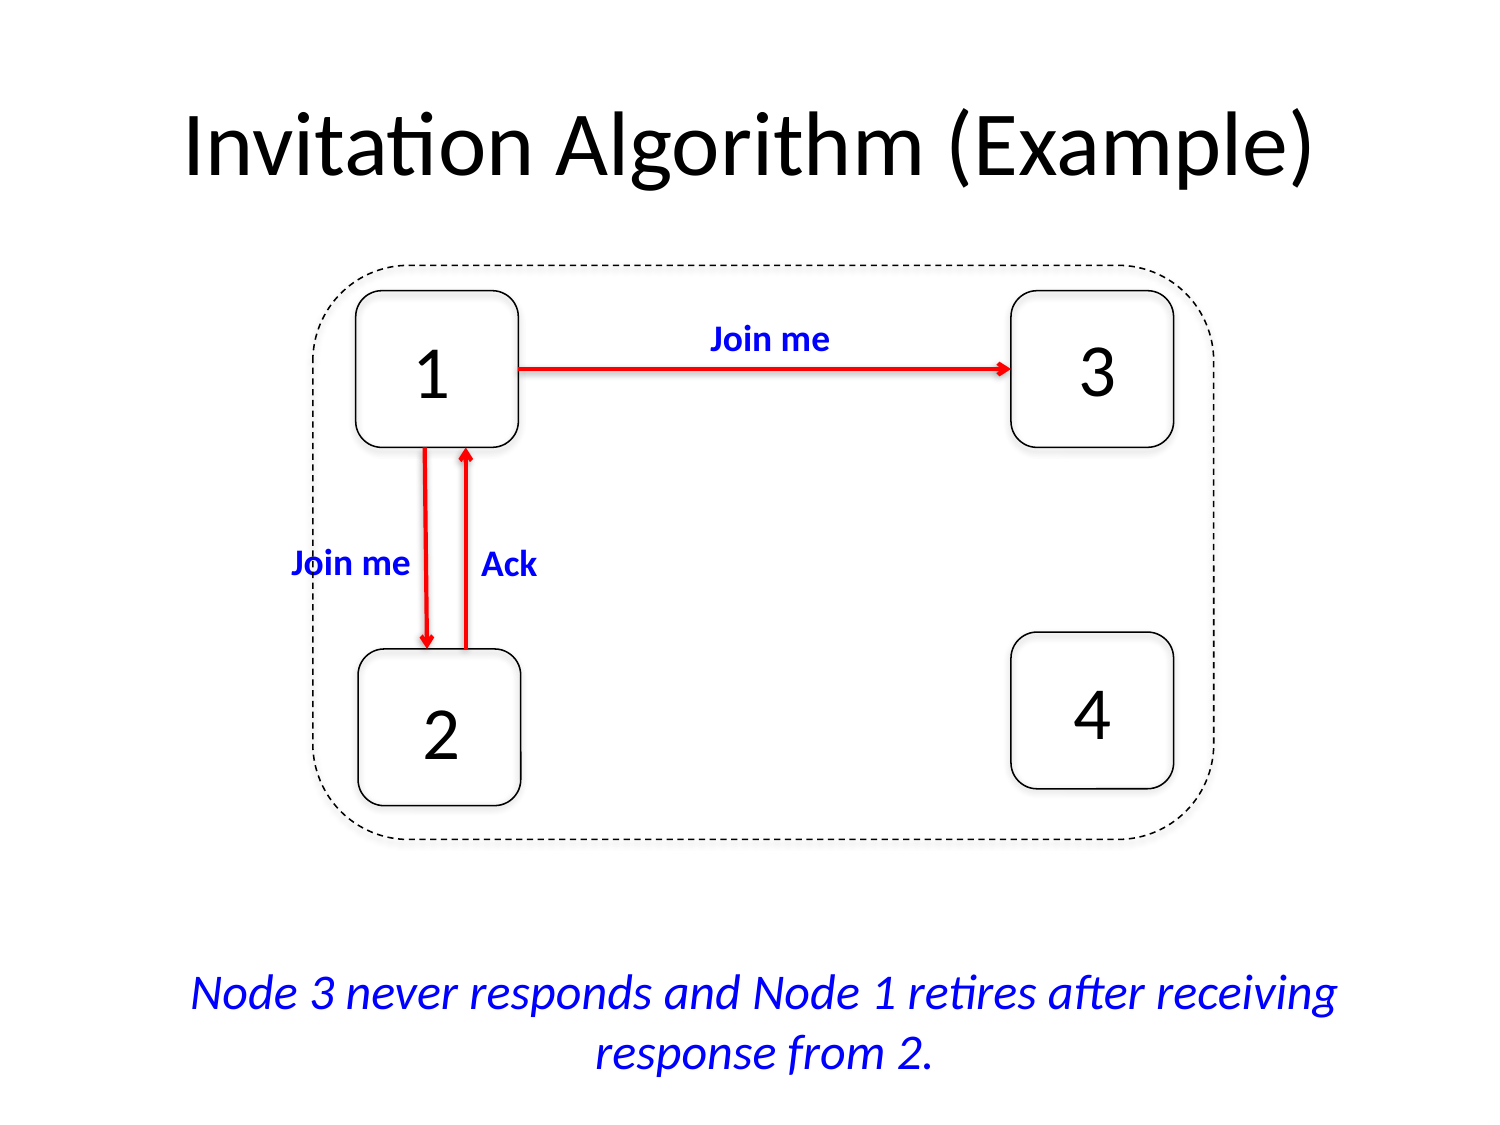

# Invitation Algorithm (Example)

Join me
3
1
Join me
Ack

4
2
Node 3 never responds and Node 1 retires after receiving response from 2.